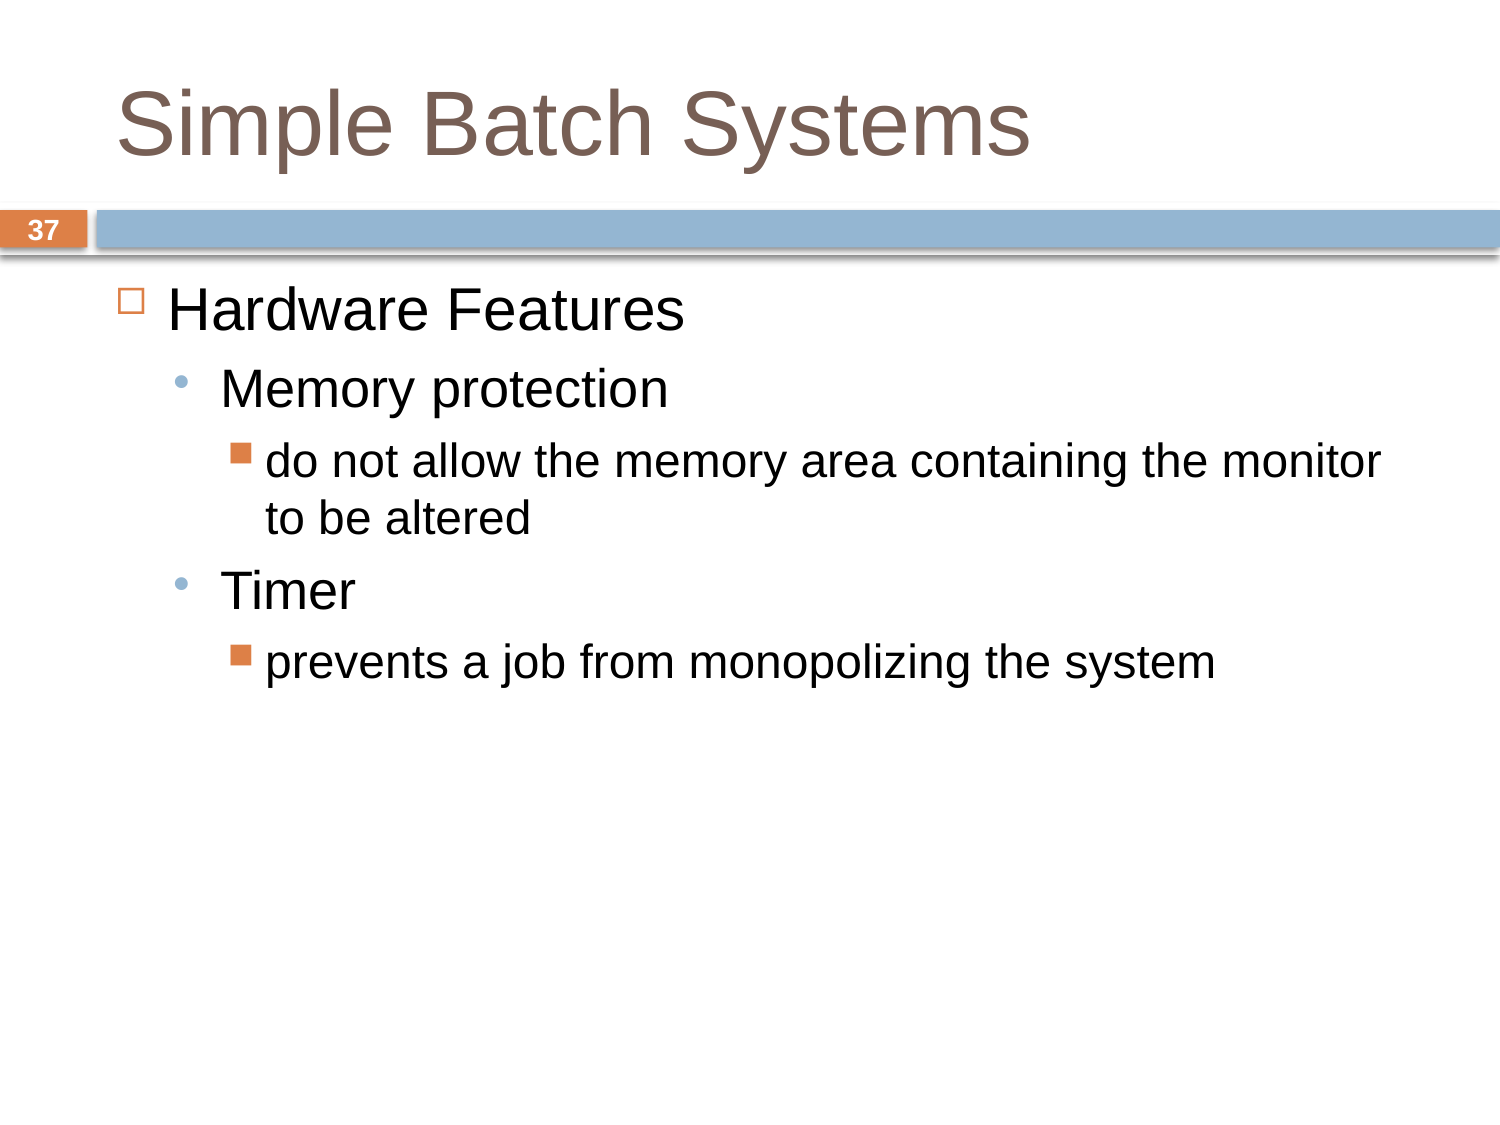

# Simple Batch Systems
37
Hardware Features
Memory protection
do not allow the memory area containing the monitor to be altered
Timer
prevents a job from monopolizing the system